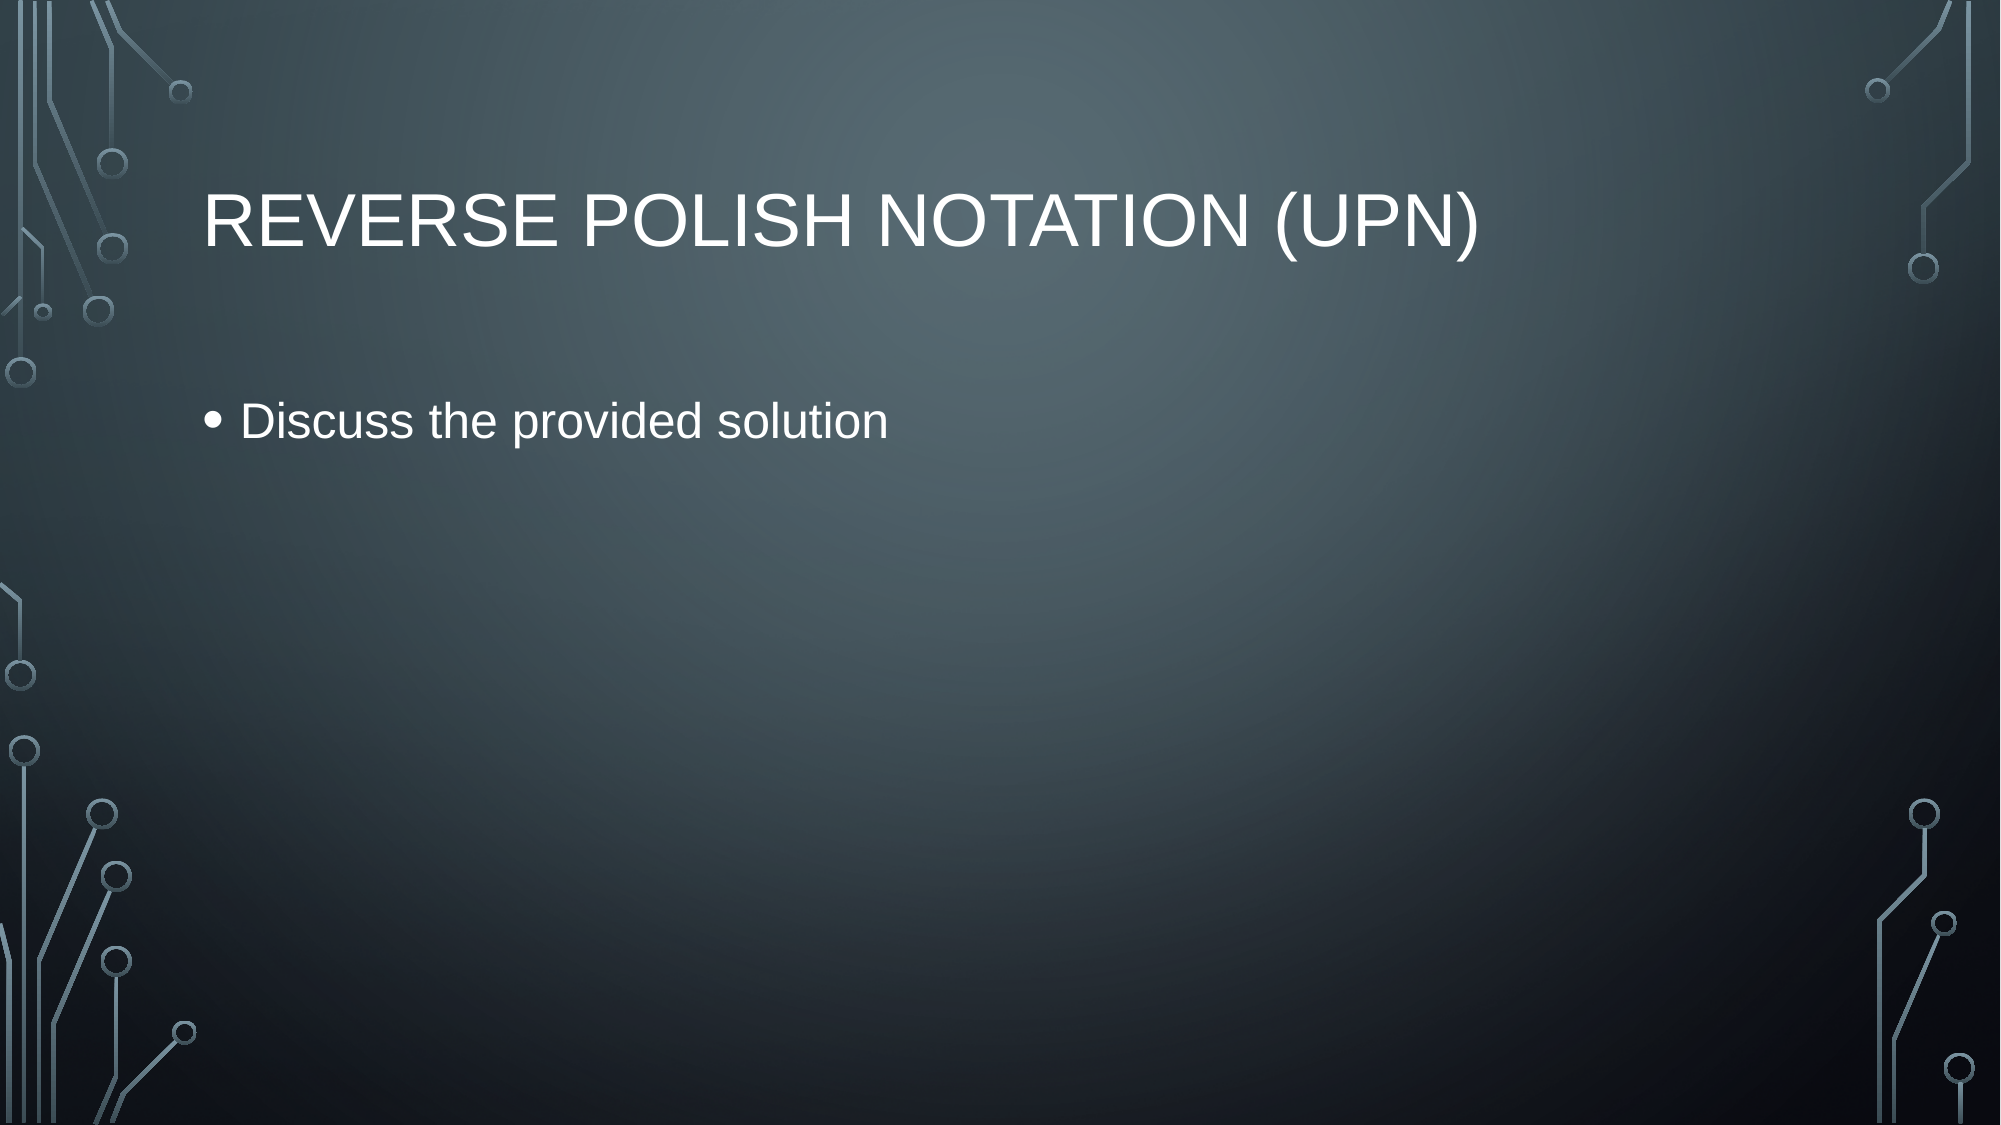

# Reverse polish notation (UPN)
Discuss the provided solution